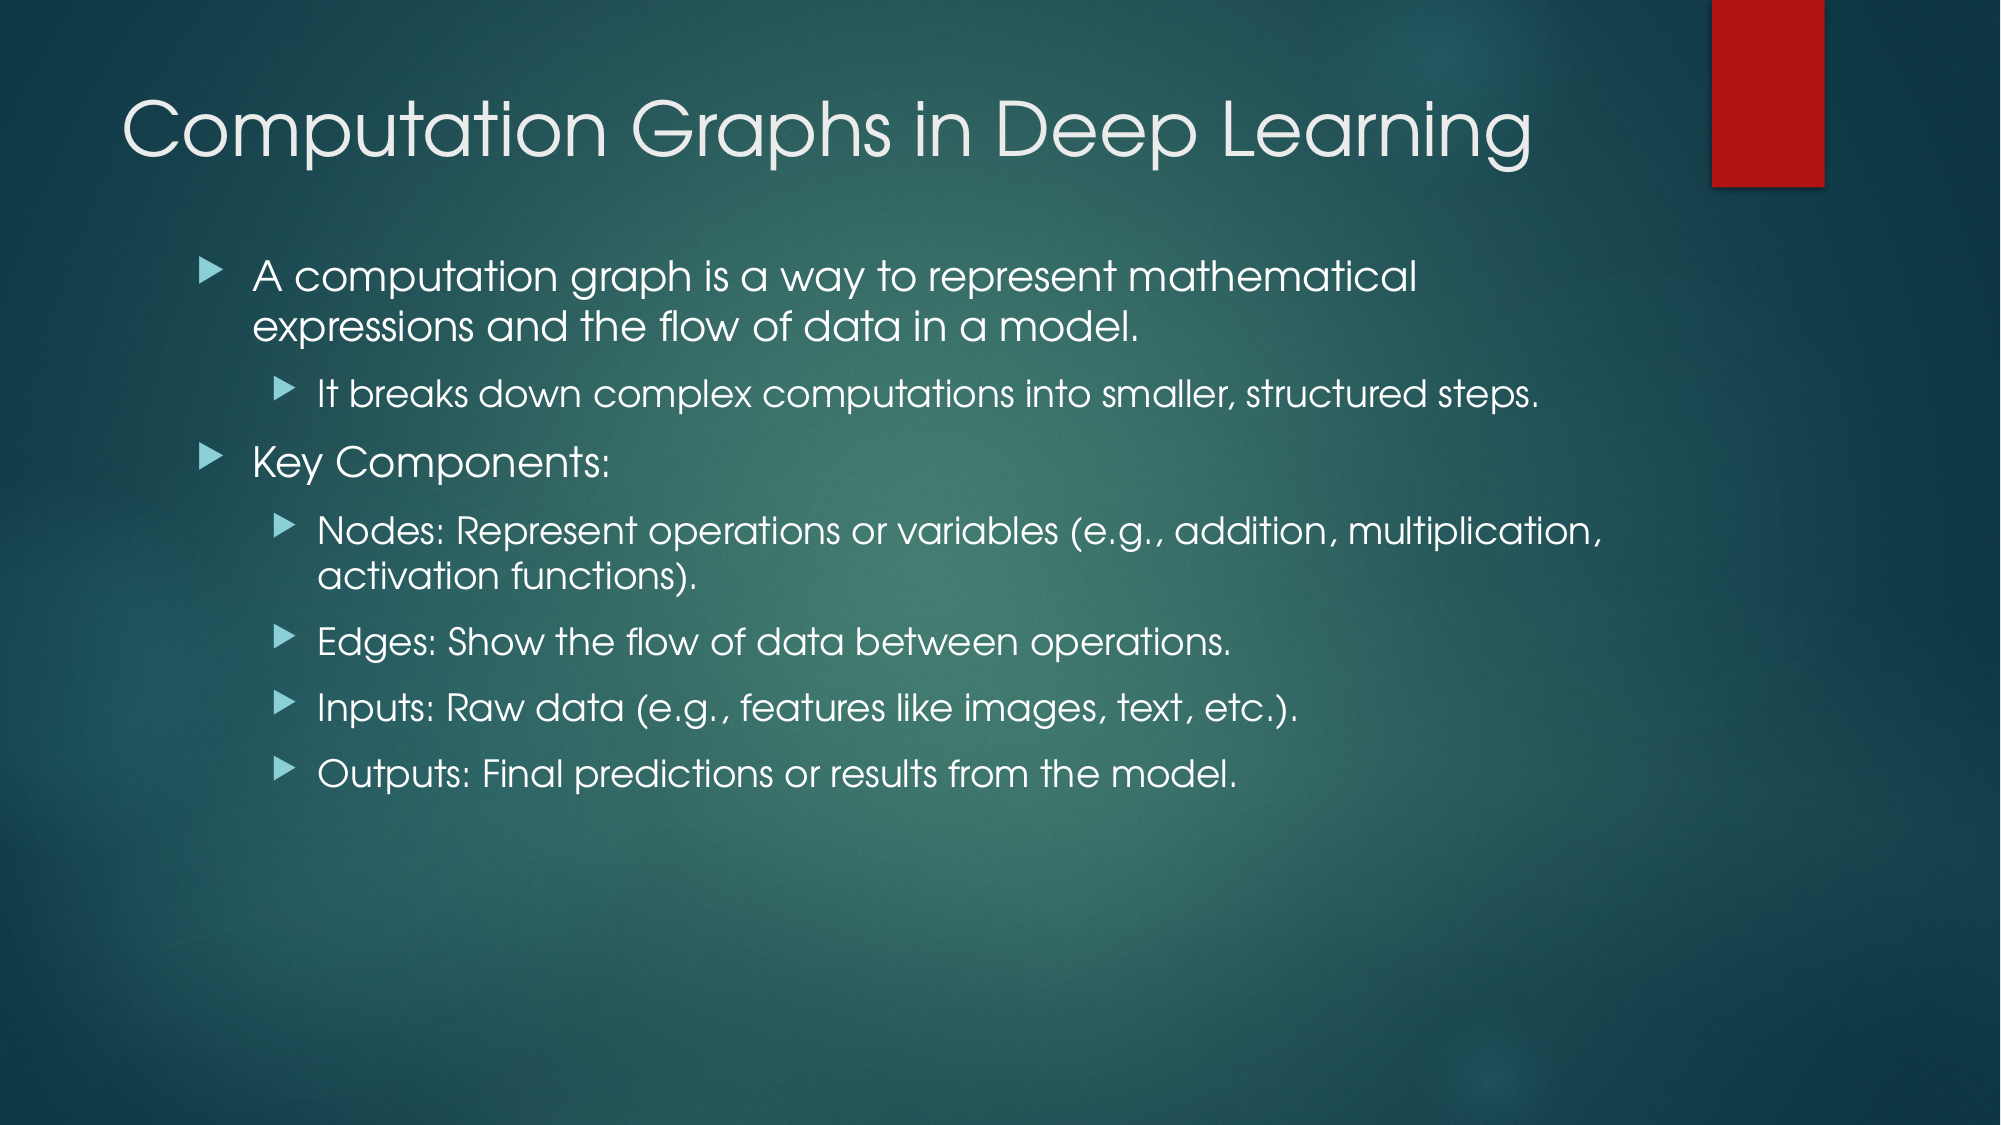

# Computation Graphs in Deep Learning
A computation graph is a way to represent mathematical expressions and the flow of data in a model.
It breaks down complex computations into smaller, structured steps.
Key Components:
Nodes: Represent operations or variables (e.g., addition, multiplication, activation functions).
Edges: Show the flow of data between operations.
Inputs: Raw data (e.g., features like images, text, etc.).
Outputs: Final predictions or results from the model.